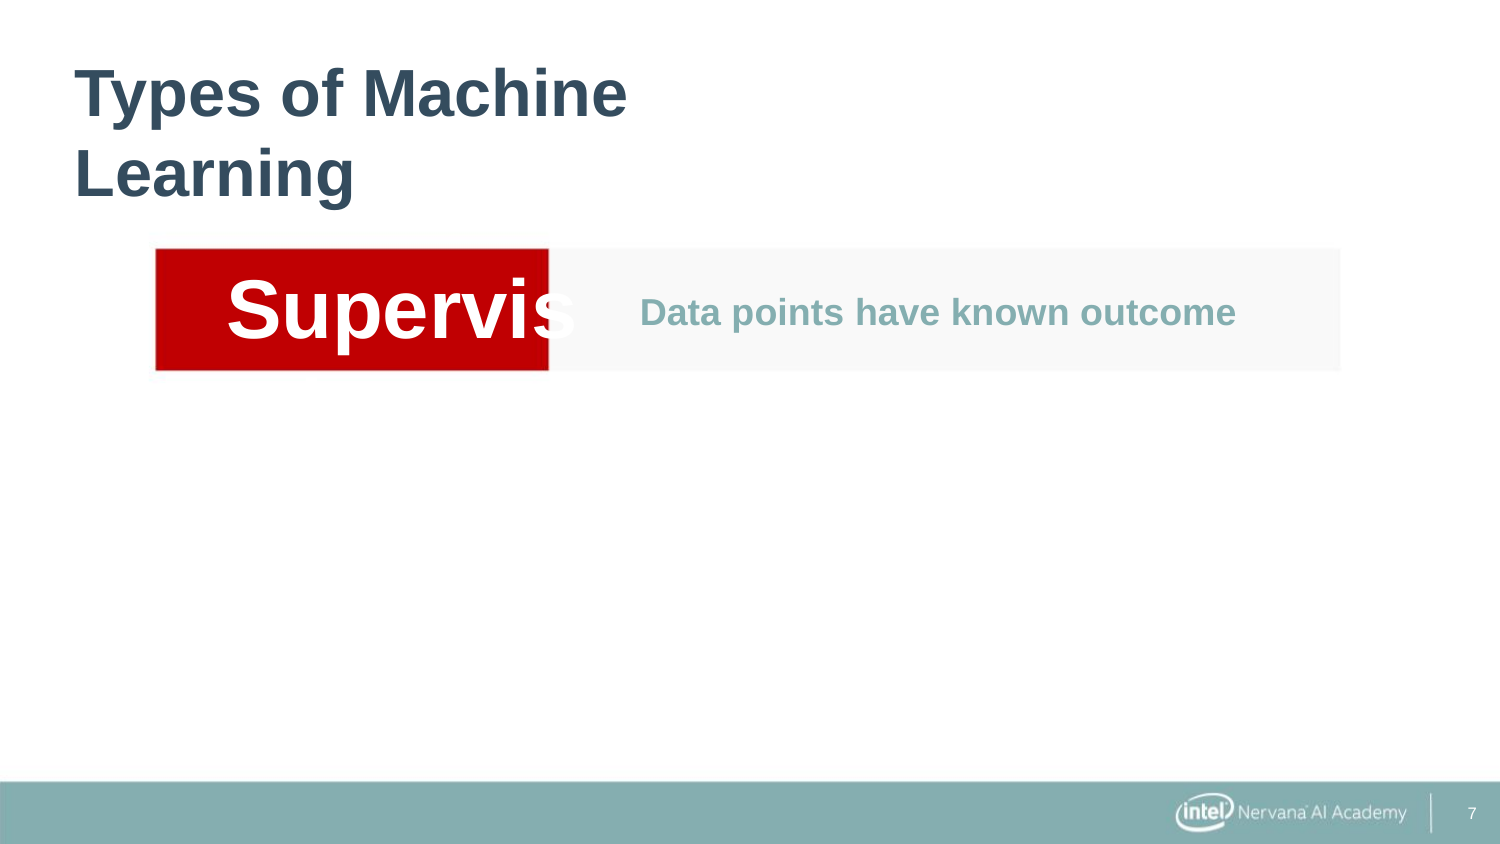

Types of Machine Learning
Supervised
Data points have known outcome
7